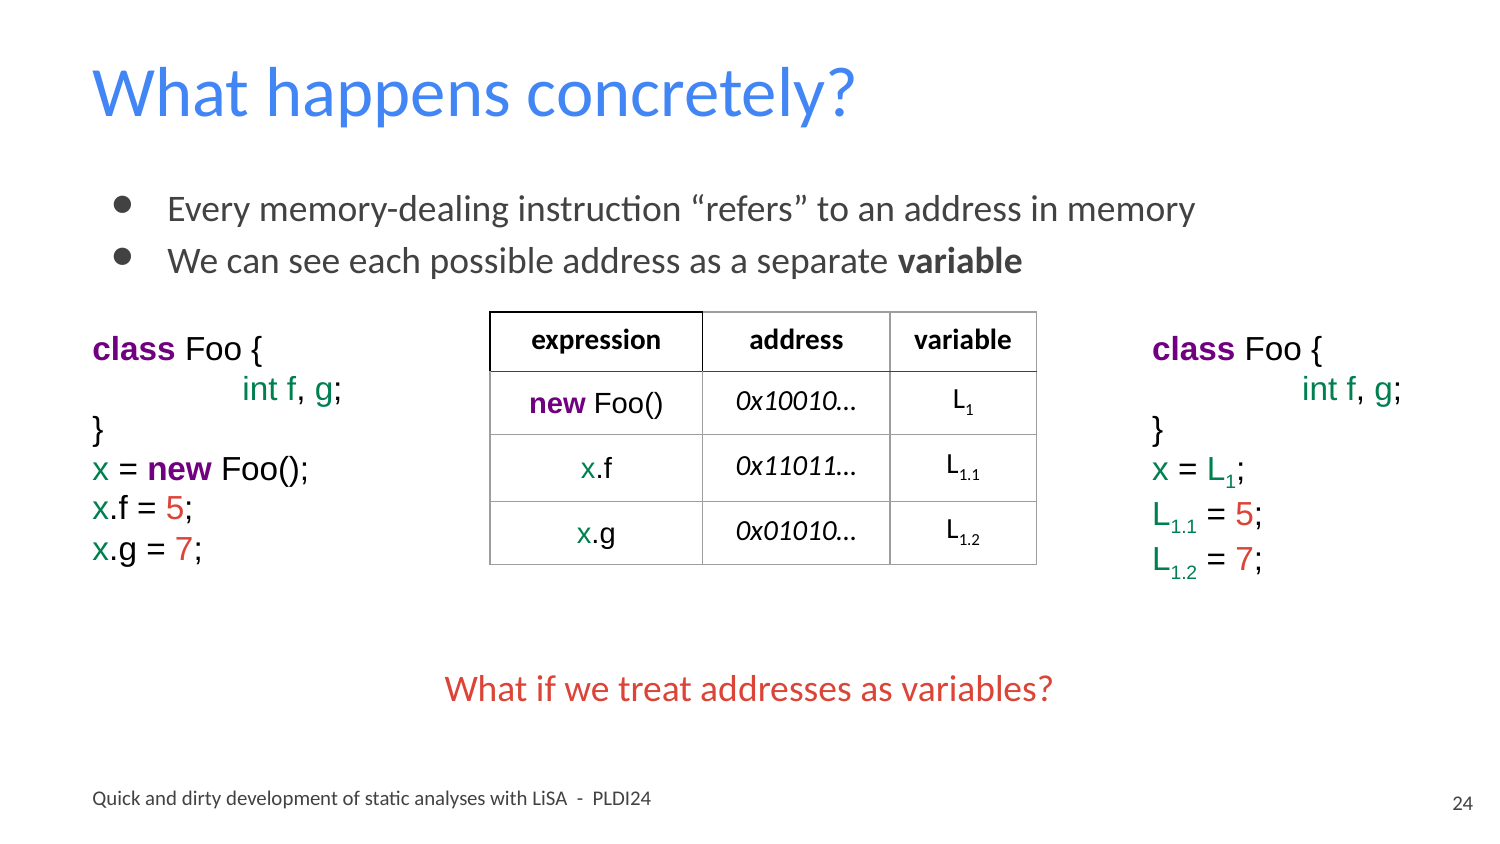

# What happens concretely?
Every memory-dealing instruction “refers” to an address in memory
We can see each possible address as a separate variable
| expression | address | variable |
| --- | --- | --- |
| new Foo() | 0x10010… | L1 |
| x.f | 0x11011… | L1.1 |
| x.g | 0x01010… | L1.2 |
class Foo {
	int f, g;
}
x = new Foo();
x.f = 5;
x.g = 7;
class Foo {
	int f, g;
}
x = L1;
L1.1 = 5;
L1.2 = 7;
What if we treat addresses as variables?
24